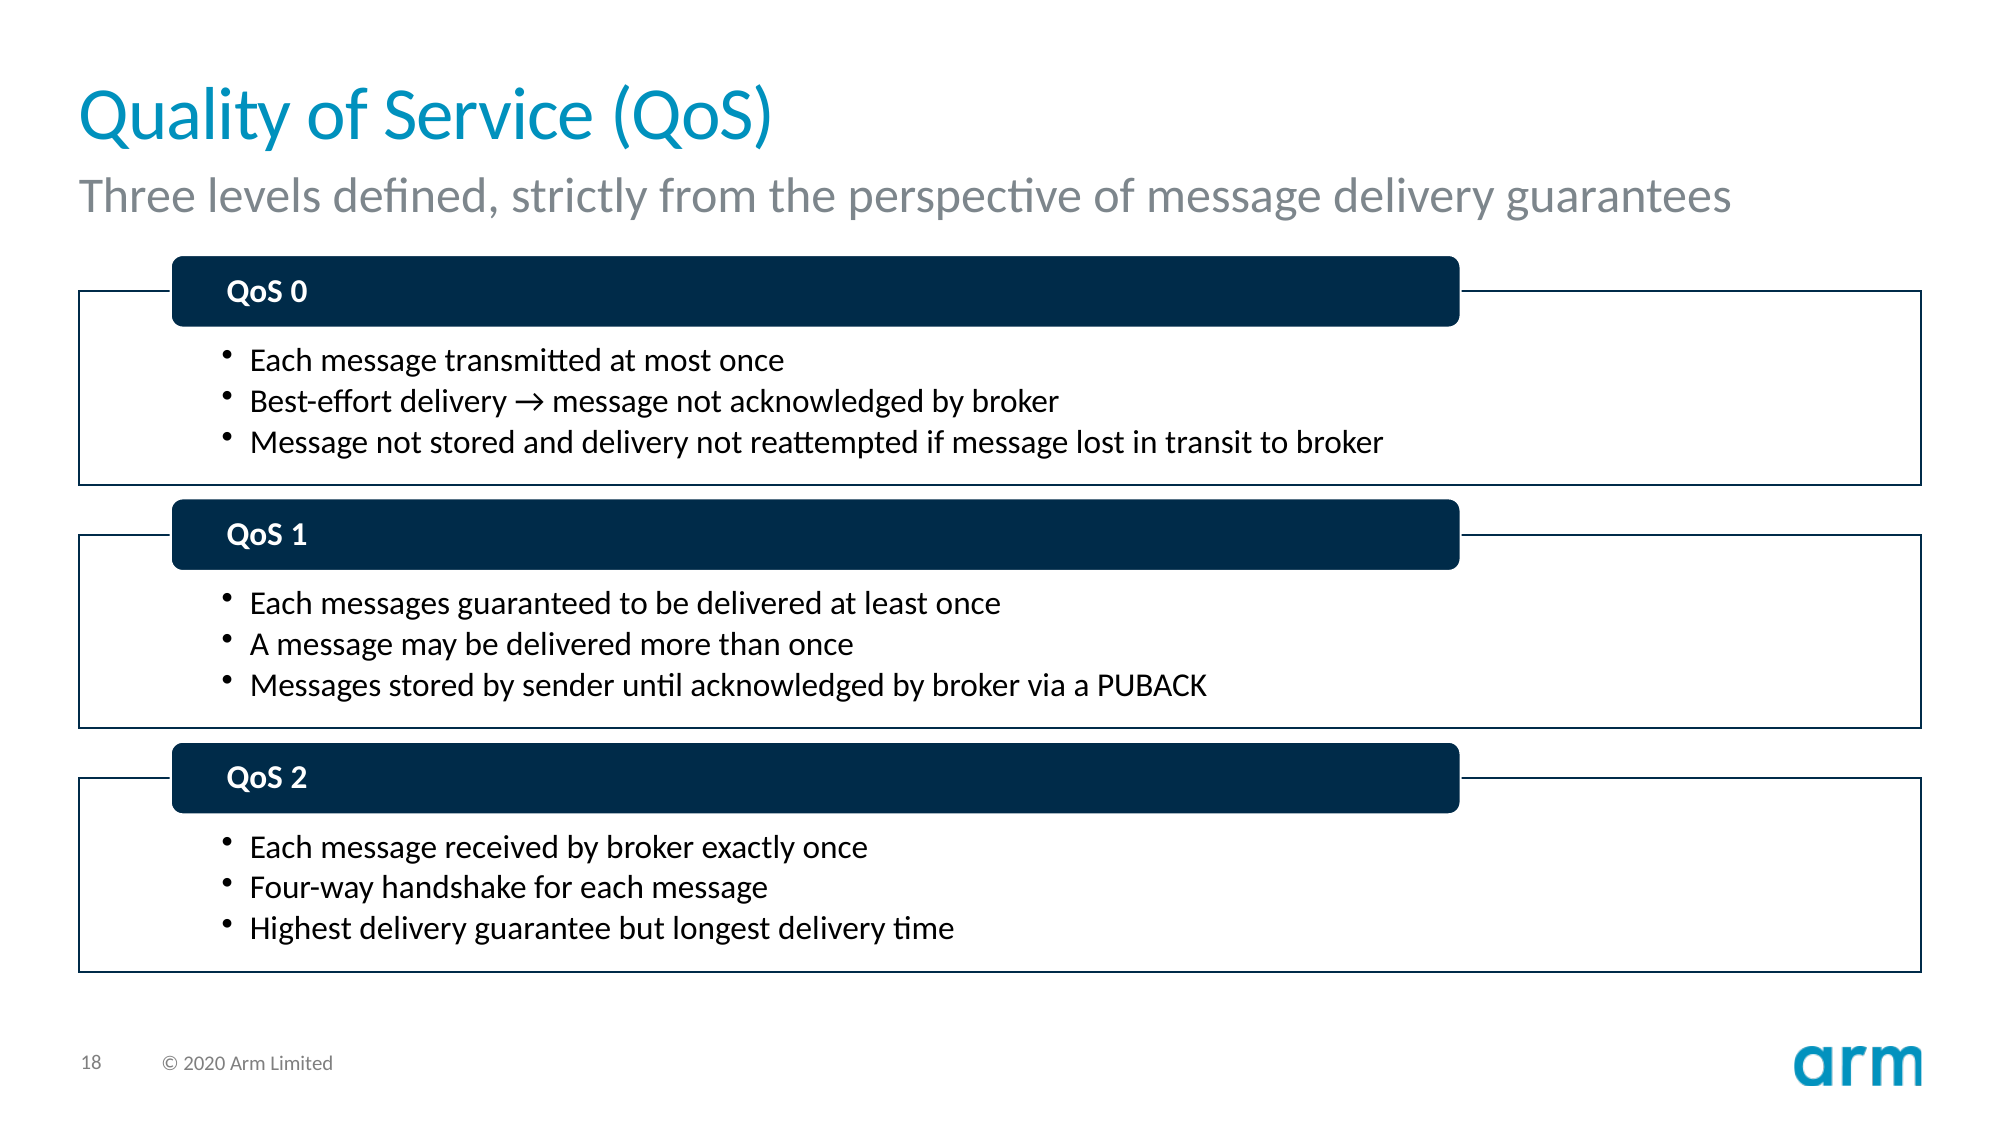

# Quality of Service (QoS)
Three levels defined, strictly from the perspective of message delivery guarantees

Each message transmitted at most once
Best-effort delivery → message not acknowledged by broker
Message not stored and delivery not reattempted if message lost in transit to broker
QoS 0
Each messages guaranteed to be delivered at least once
A message may be delivered more than once
Messages stored by sender until acknowledged by broker via a PUBACK
QoS 1
Each message received by broker exactly once
Four-way handshake for each message
Highest delivery guarantee but longest delivery time
QoS 2